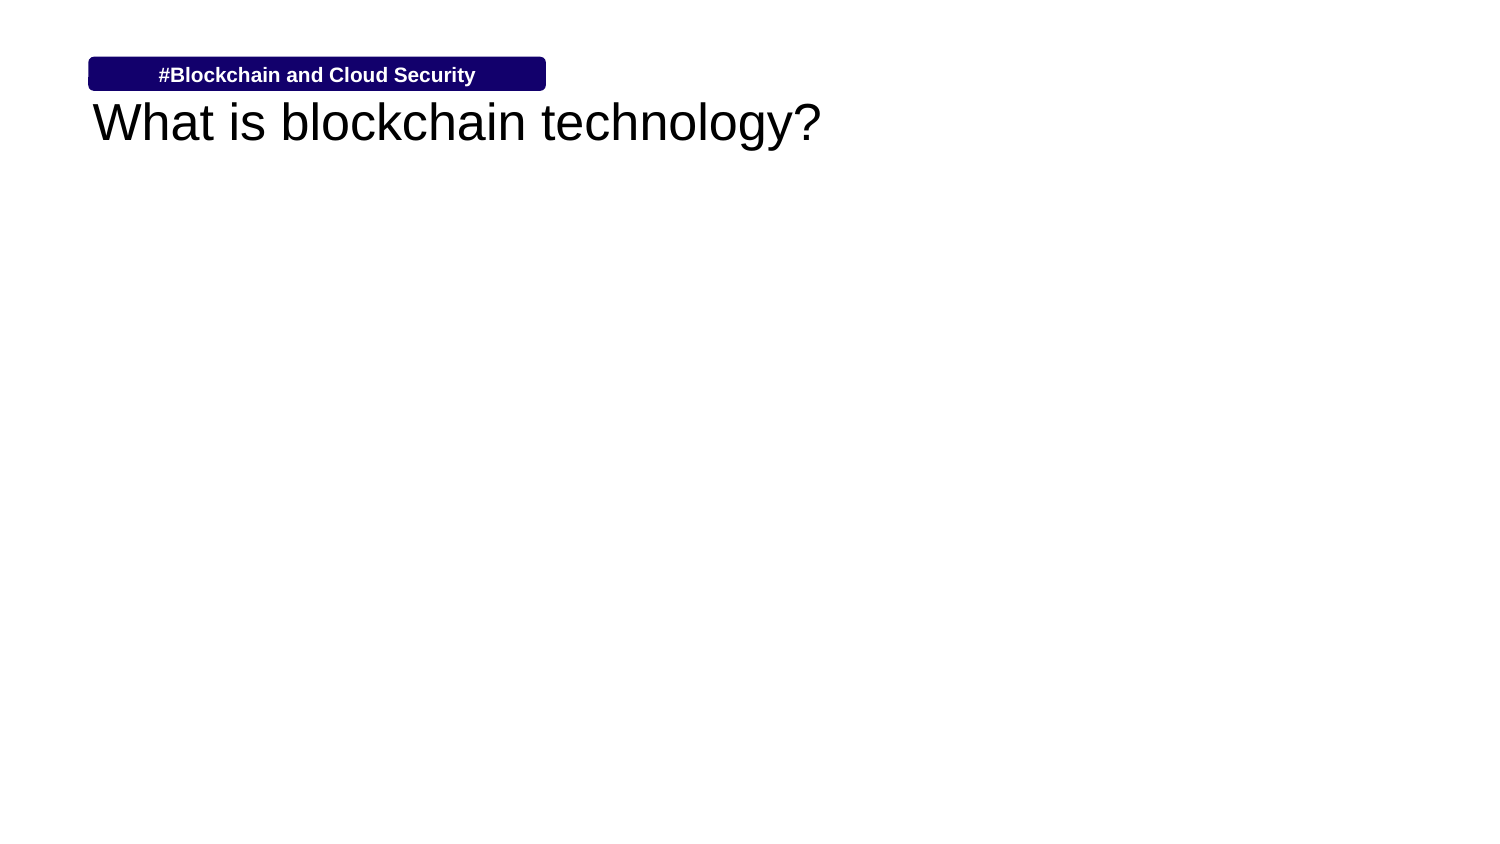

#Blockchain and Cloud Security
# What is blockchain technology?